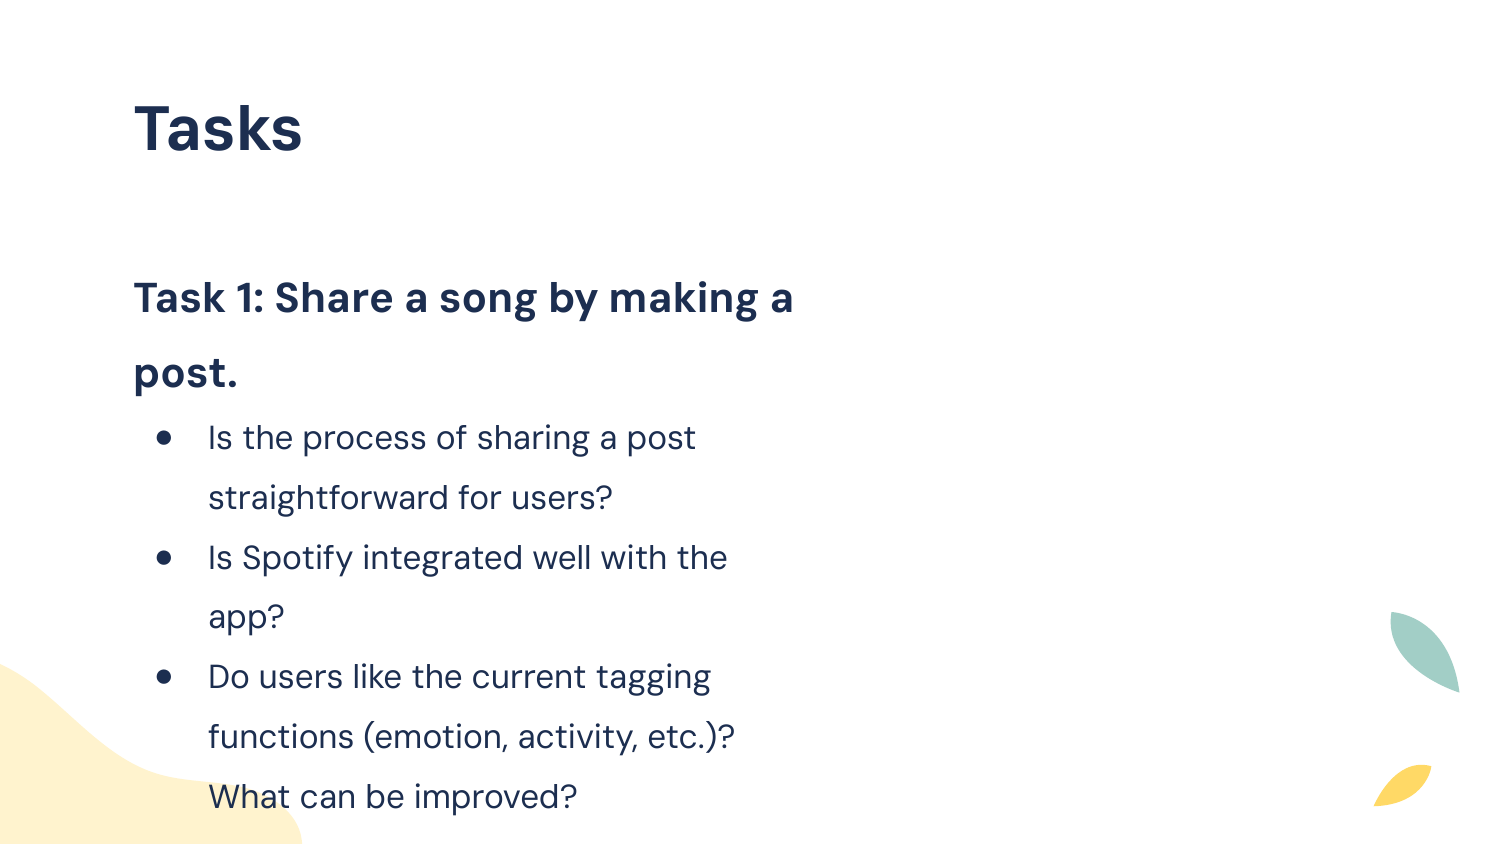

# Tasks

Task 1: Share a song by making a post.
Is the process of sharing a post straightforward for users?
Is Spotify integrated well with the app?
Do users like the current tagging functions (emotion, activity, etc.)? What can be improved?